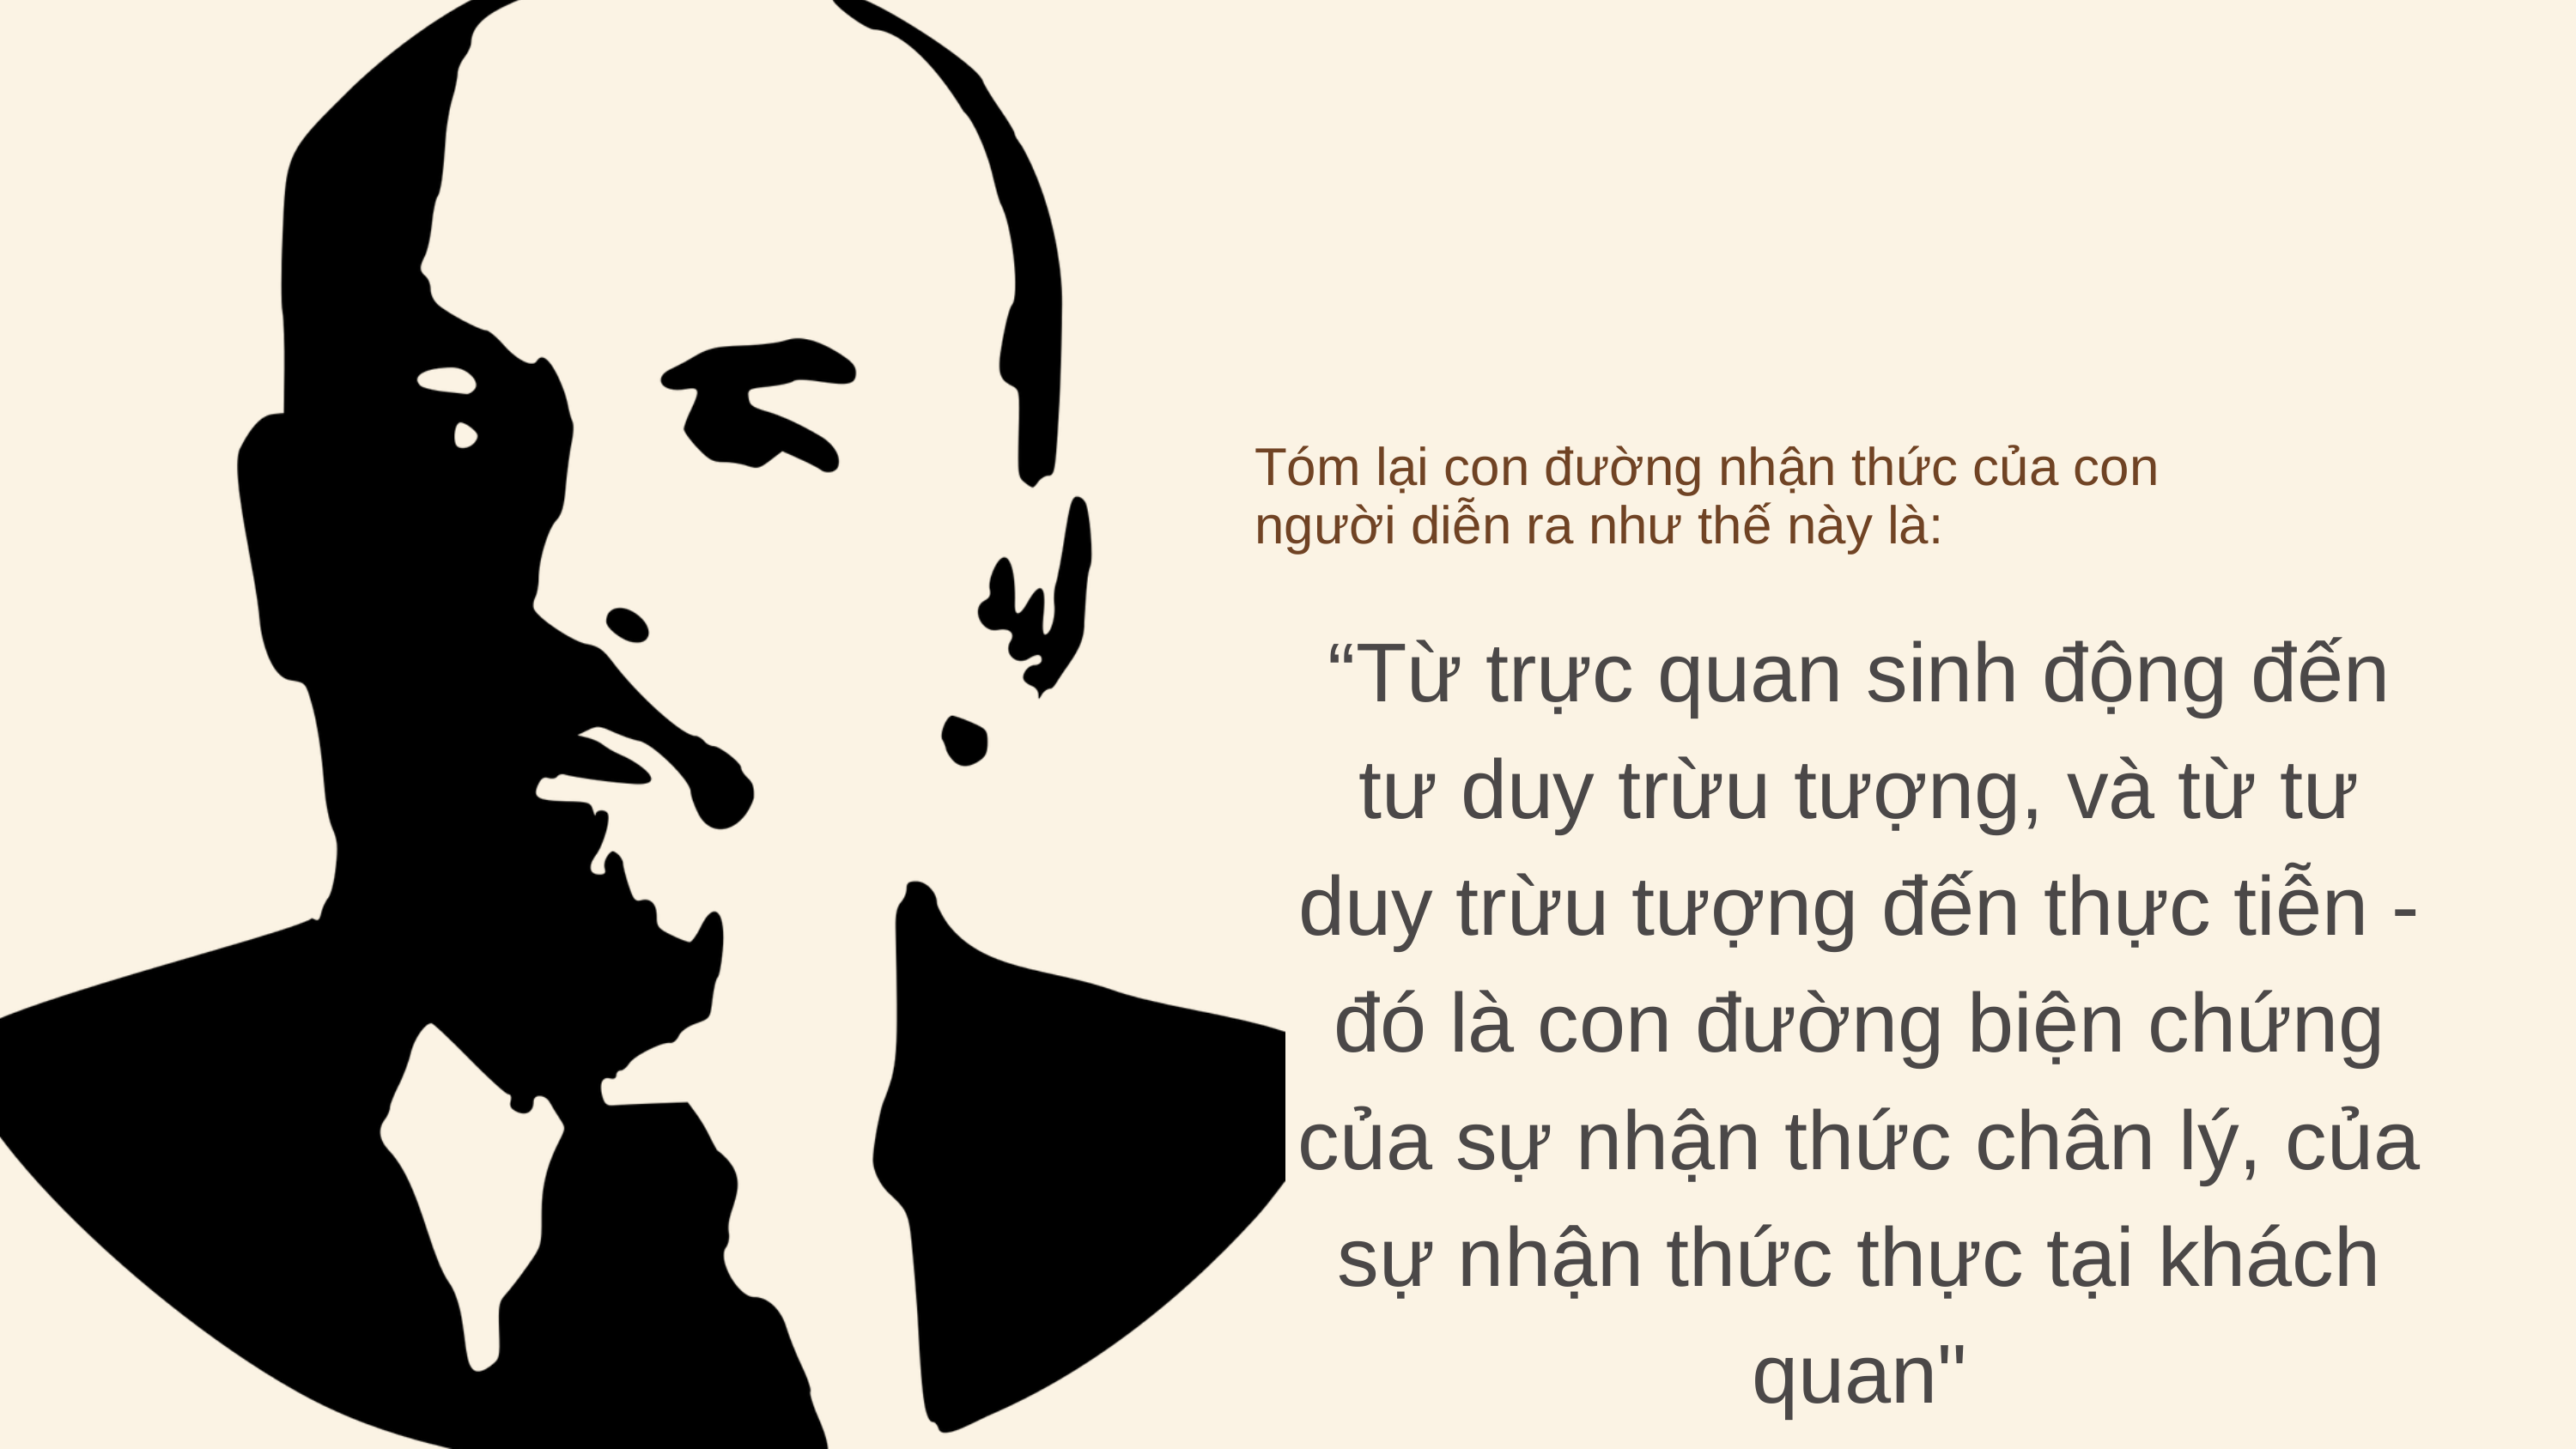

Tóm lại con đường nhận thức của con người diễn ra như thế này là:

“Từ trực quan sinh động đến tư duy trừu tượng, và từ tư duy trừu tượng đến thực tiễn - đó là con đường biện chứng của sự nhận thức chân lý, của sự nhận thức thực tại khách quan"